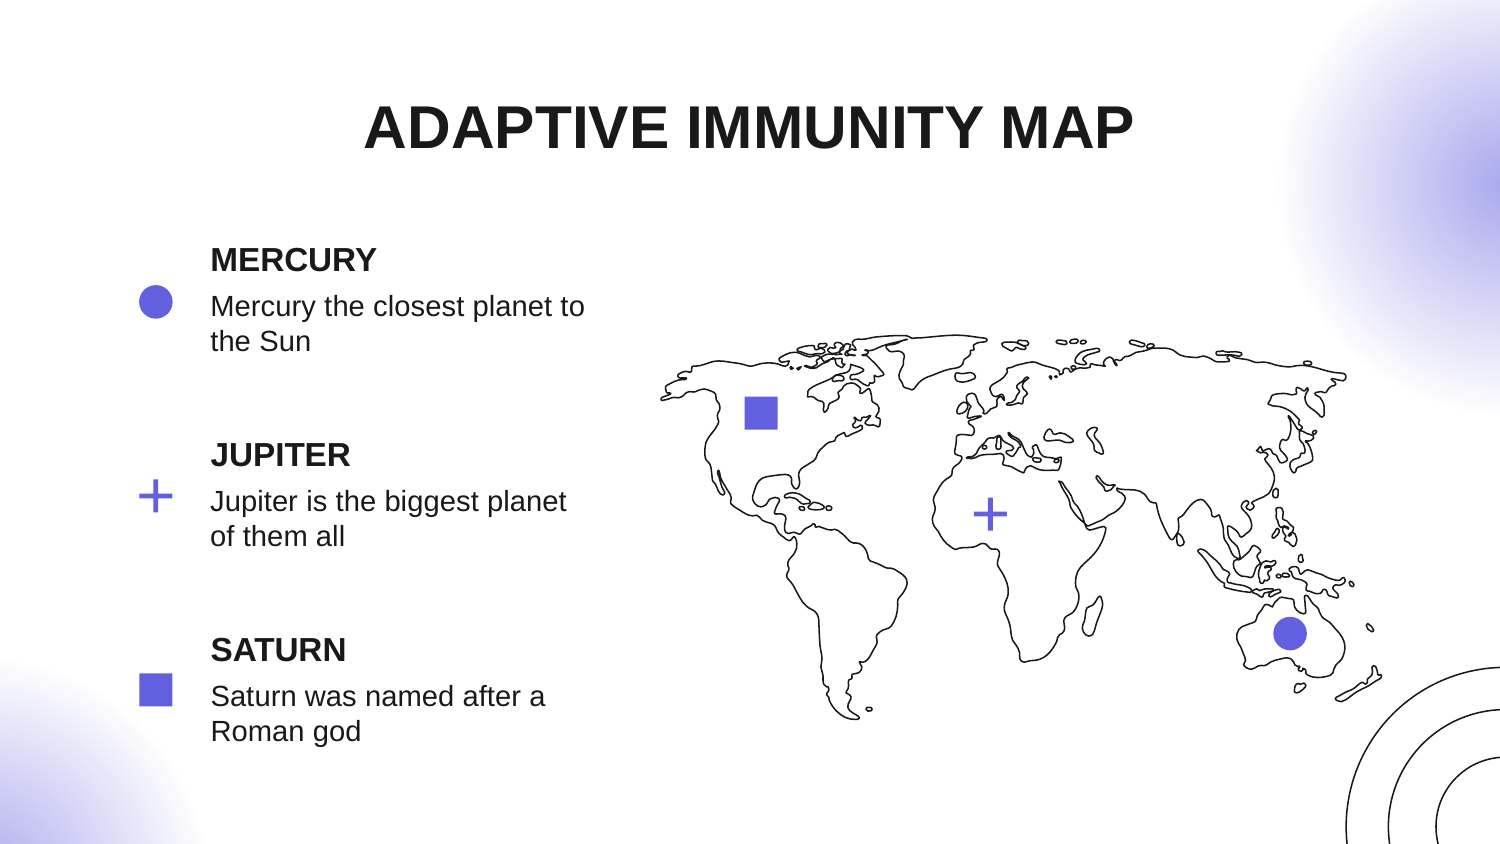

# ADAPTIVE IMMUNITY MAP
MERCURY
Mercury the closest planet to the Sun

JUPITER
Jupiter is the biggest planet of them all

SATURN

Saturn was named after a Roman god